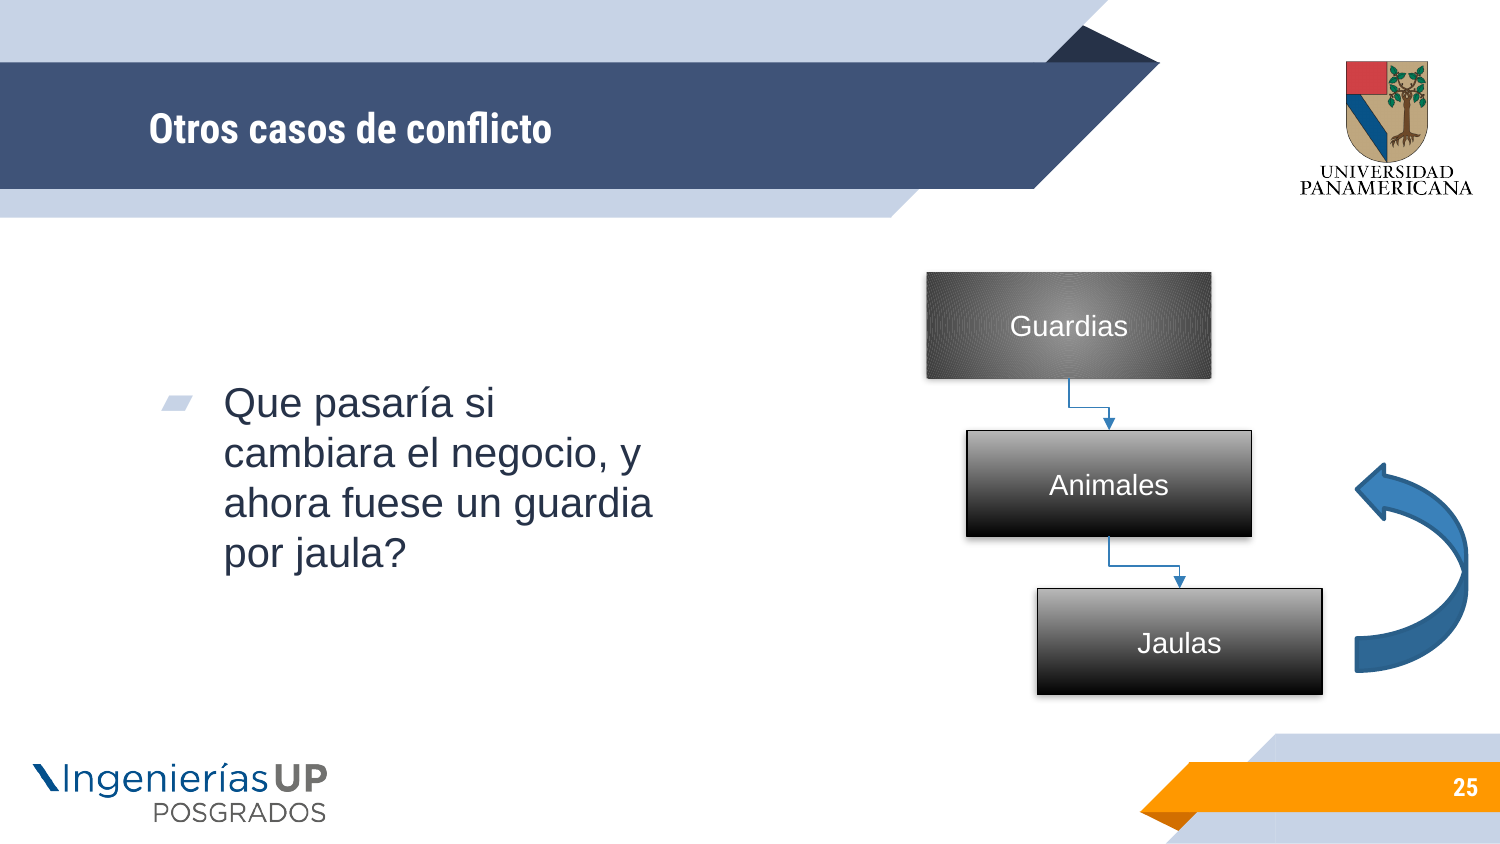

# Otros casos de conflicto
Que pasaría si cambiara el negocio, y ahora fuese un guardia por jaula?
Guardias
Animales

Jaulas
25